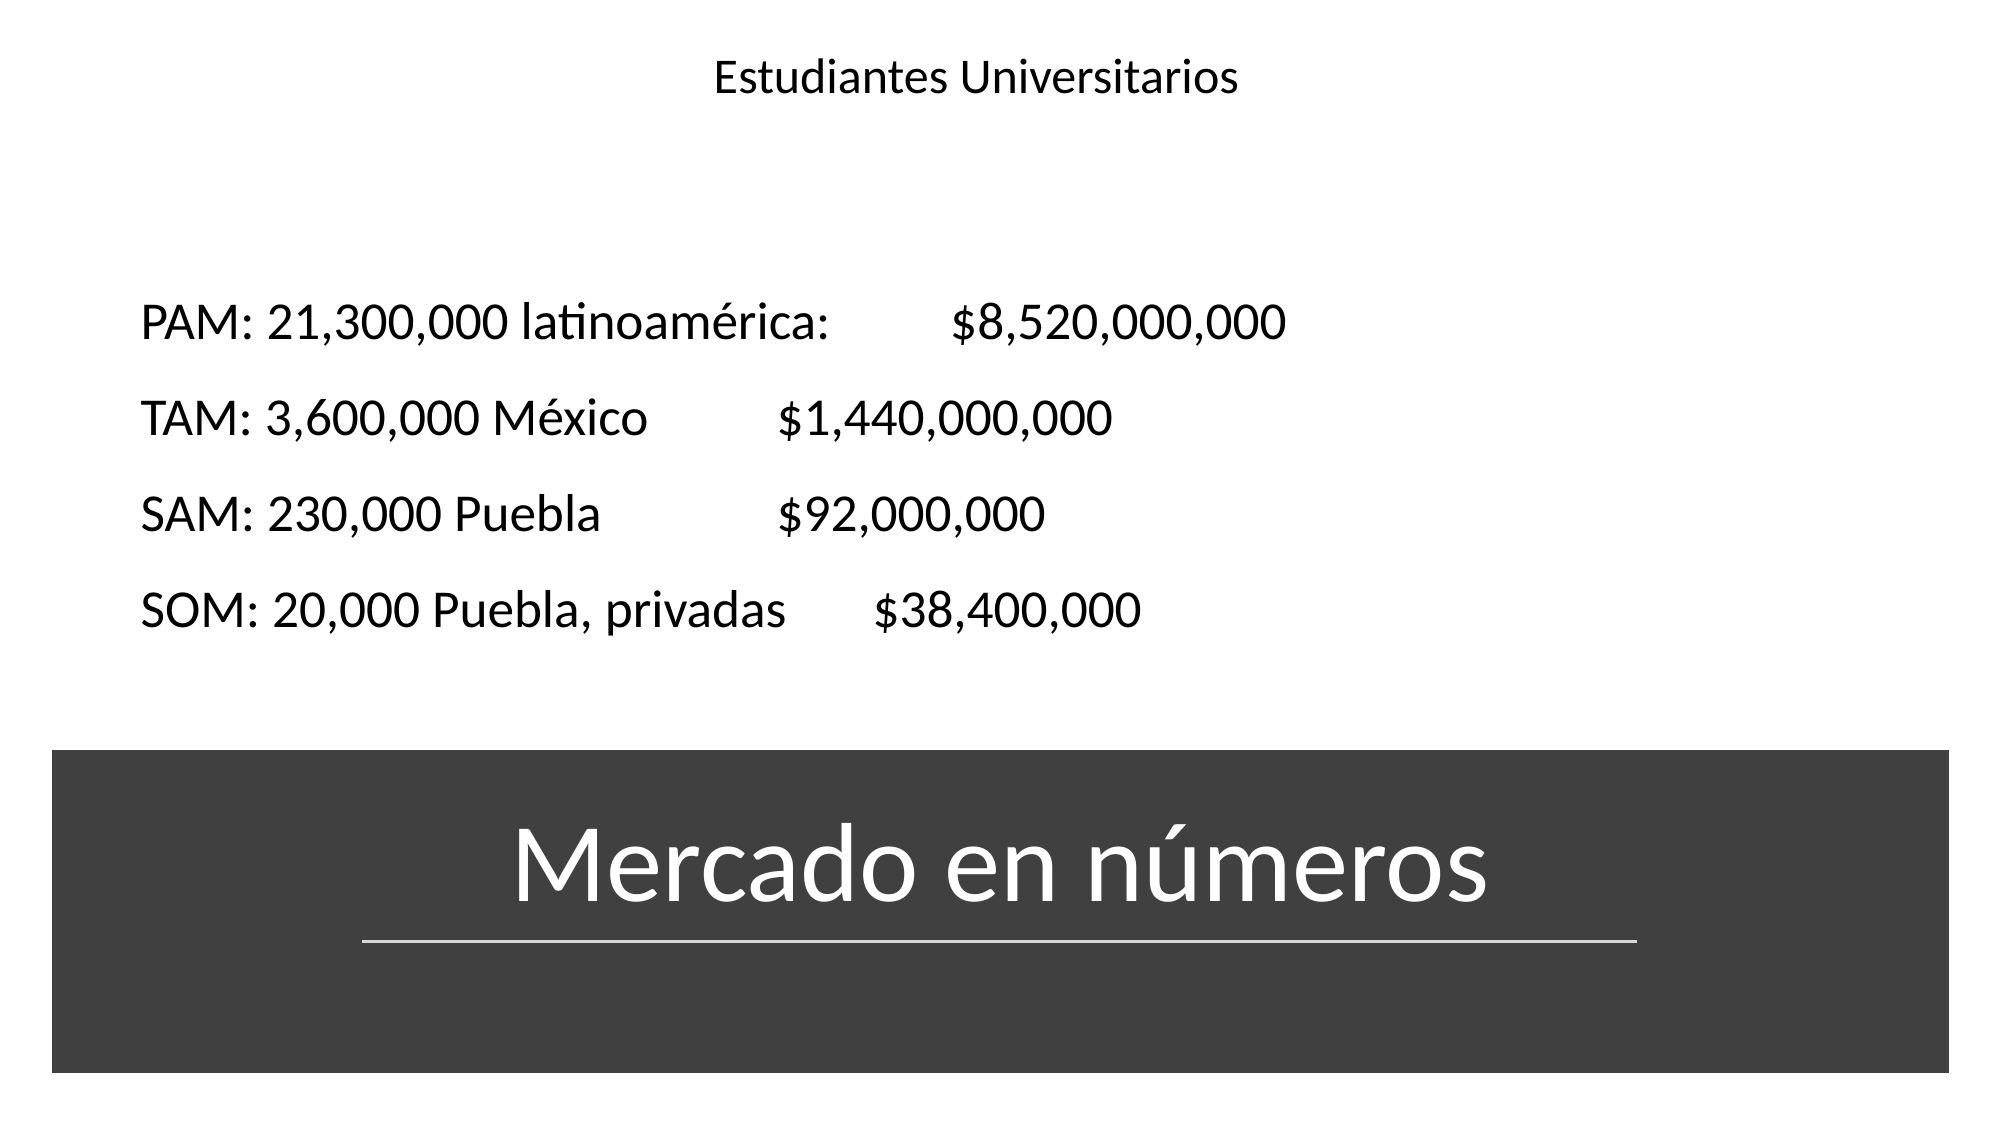

# PAM: 21,300,000 latinoamérica:          $8,520,000,000 TAM: 3,600,000 México			     $1,440,000,000 SAM: 230,000 Puebla			     $92,000,000 SOM: 20,000 Puebla, privadas	     $38,400,000
Estudiantes Universitarios

Mercado en números